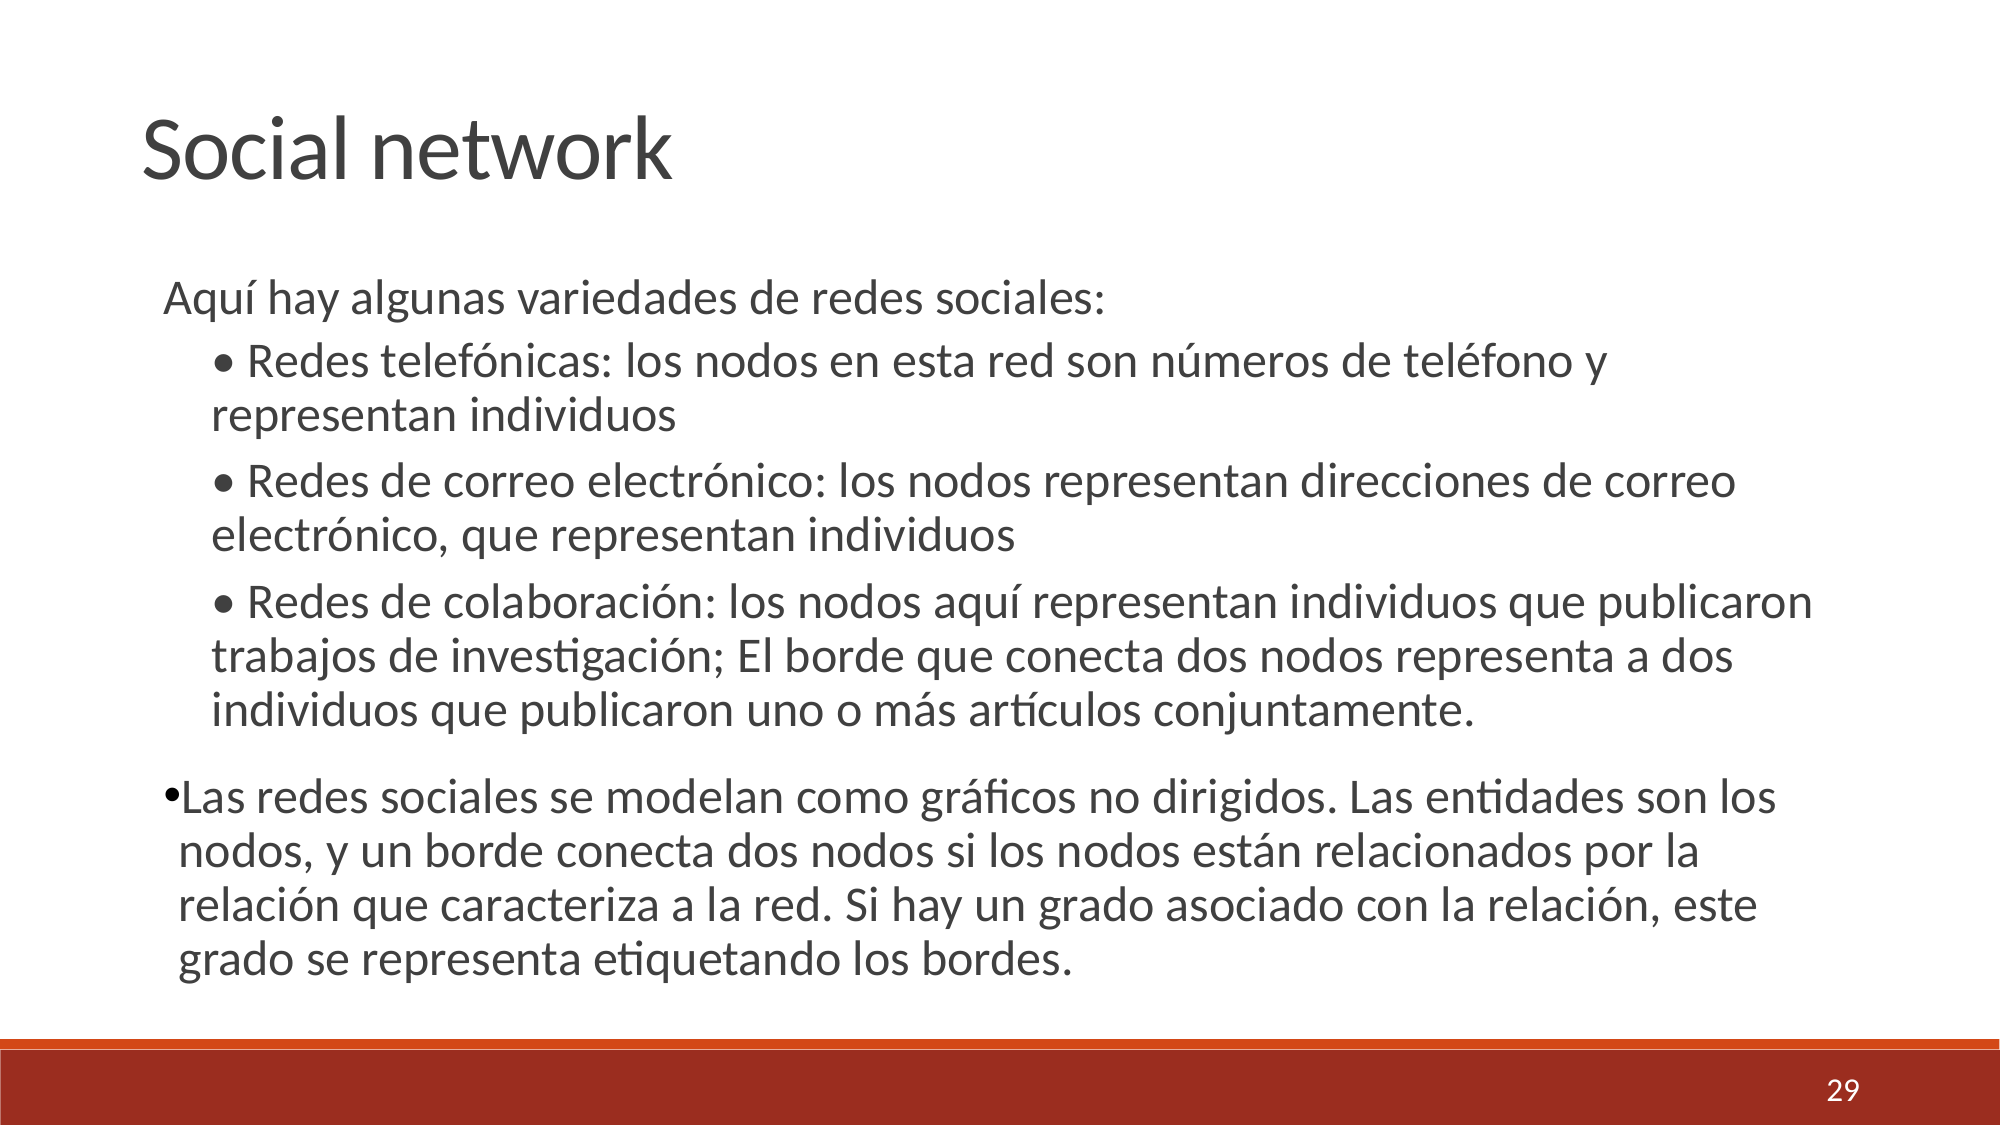

Social network
Aquí hay algunas variedades de redes sociales:
• Redes telefónicas: los nodos en esta red son números de teléfono y representan individuos
• Redes de correo electrónico: los nodos representan direcciones de correo electrónico, que representan individuos
• Redes de colaboración: los nodos aquí representan individuos que publicaron trabajos de investigación; El borde que conecta dos nodos representa a dos individuos que publicaron uno o más artículos conjuntamente.
Las redes sociales se modelan como gráficos no dirigidos. Las entidades son los nodos, y un borde conecta dos nodos si los nodos están relacionados por la relación que caracteriza a la red. Si hay un grado asociado con la relación, este grado se representa etiquetando los bordes.
29